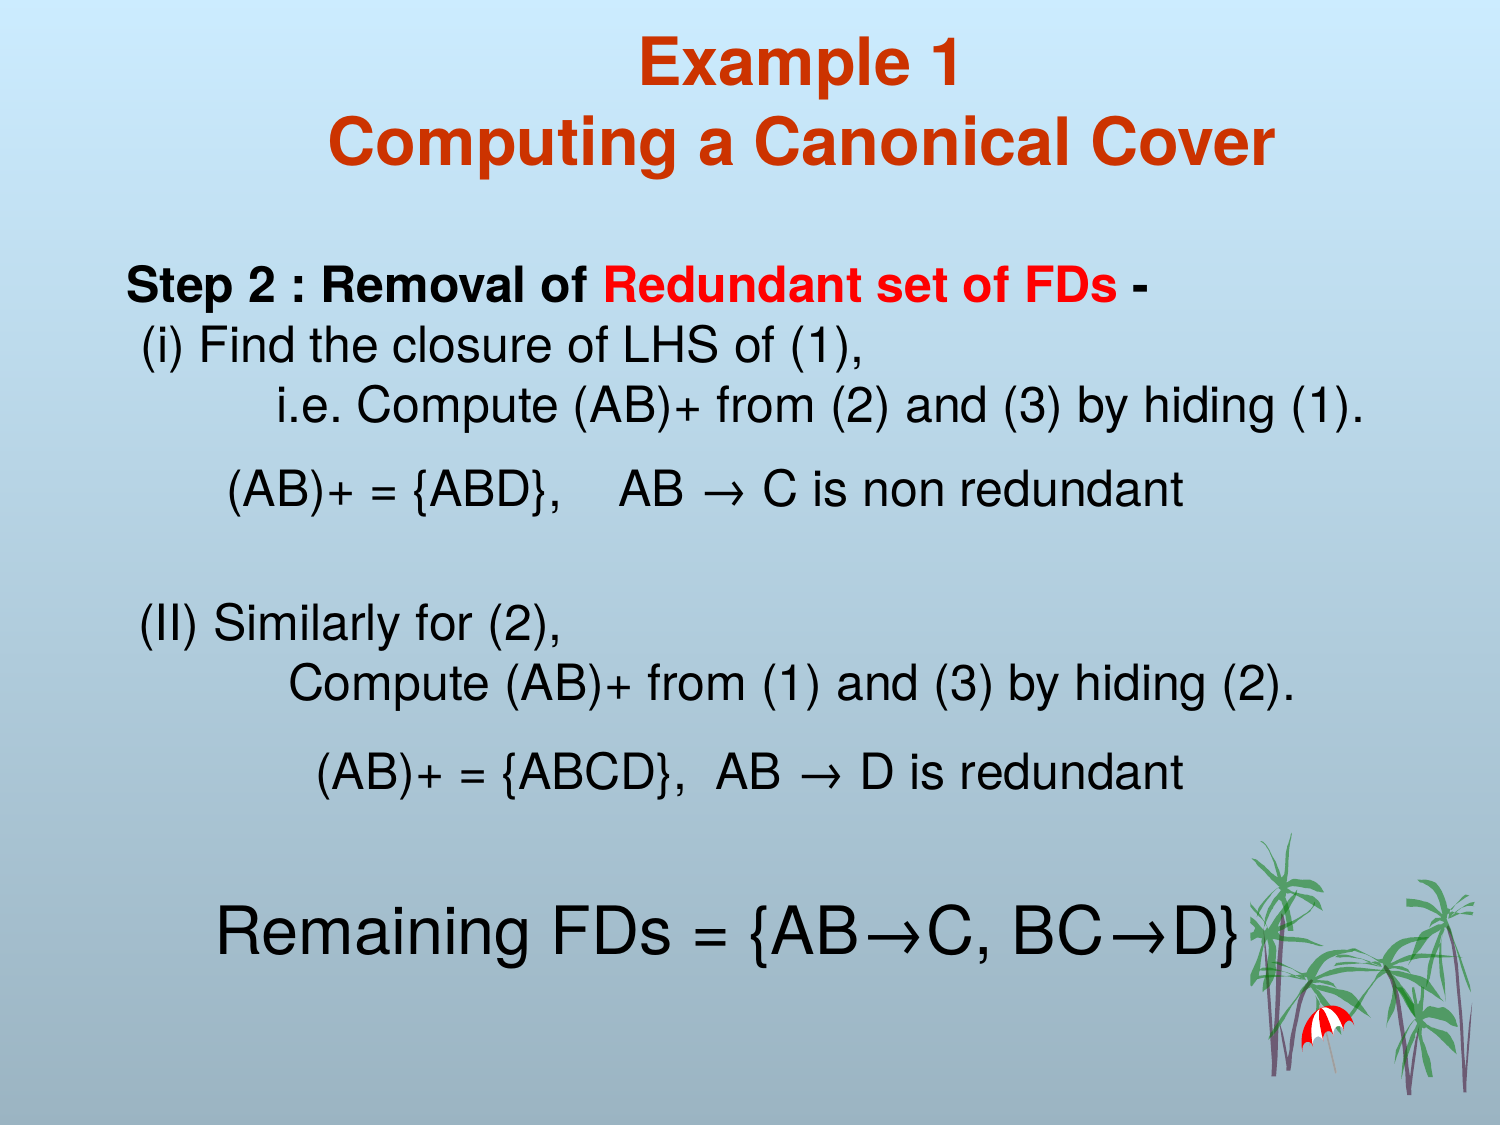

# Example 1 Computing a Canonical Cover
Step 2 : Removal of Redundant set of FDs -
 (i) Find the closure of LHS of (1),
	i.e. Compute (AB)+ from (2) and (3) by hiding (1).
(AB)+ = {ABD},    AB → C is non redundant
(II) Similarly for (2),
	Compute (AB)+ from (1) and (3) by hiding (2).
(AB)+ = {ABCD},  AB → D is redundant
Remaining FDs = {AB→C, BC→D}